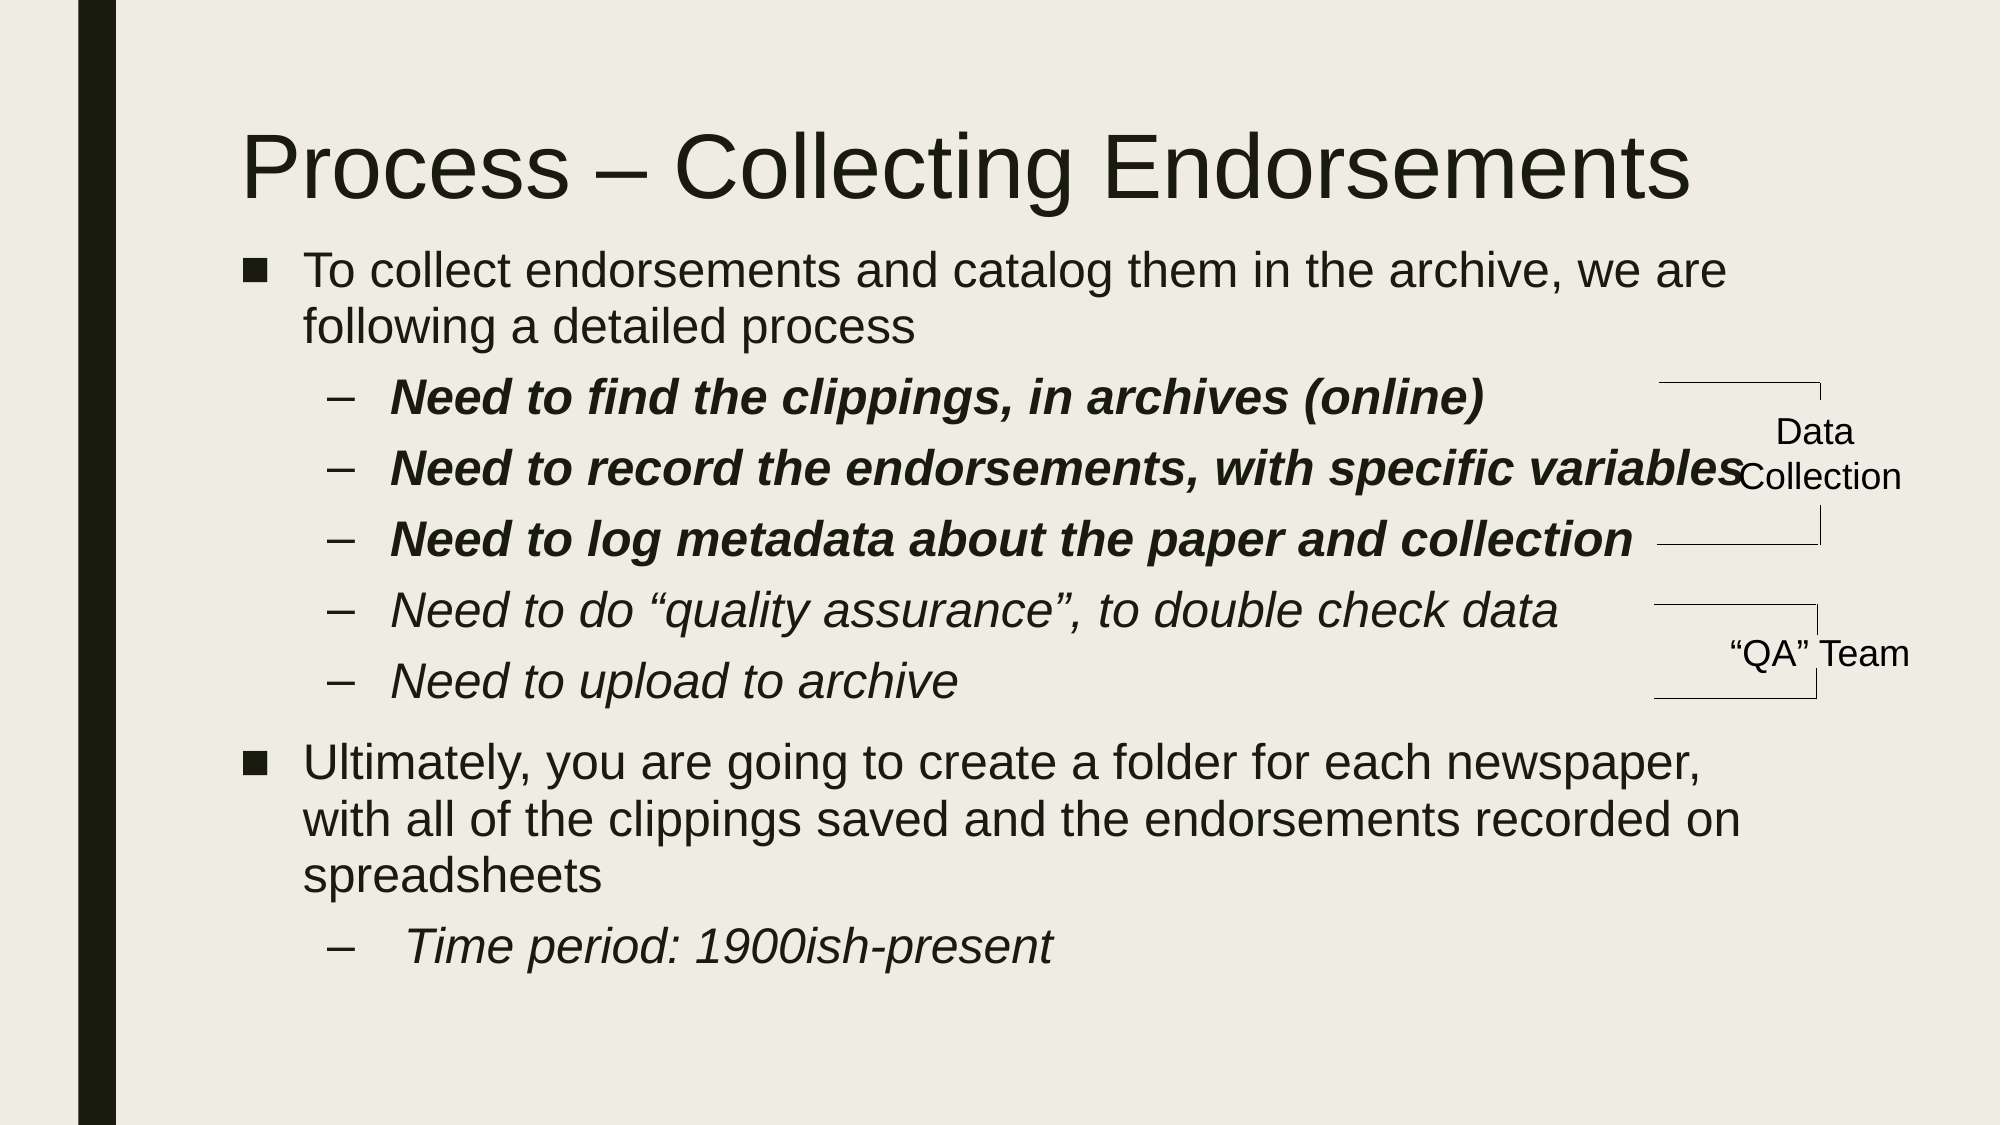

# Process – Collecting Endorsements
To collect endorsements and catalog them in the archive, we are following a detailed process
Need to find the clippings, in archives (online)
Need to record the endorsements, with specific variables
Need to log metadata about the paper and collection
Need to do “quality assurance”, to double check data
Need to upload to archive
Ultimately, you are going to create a folder for each newspaper, with all of the clippings saved and the endorsements recorded on spreadsheets
 Time period: 1900ish-present

Data
Collection
“QA” Team